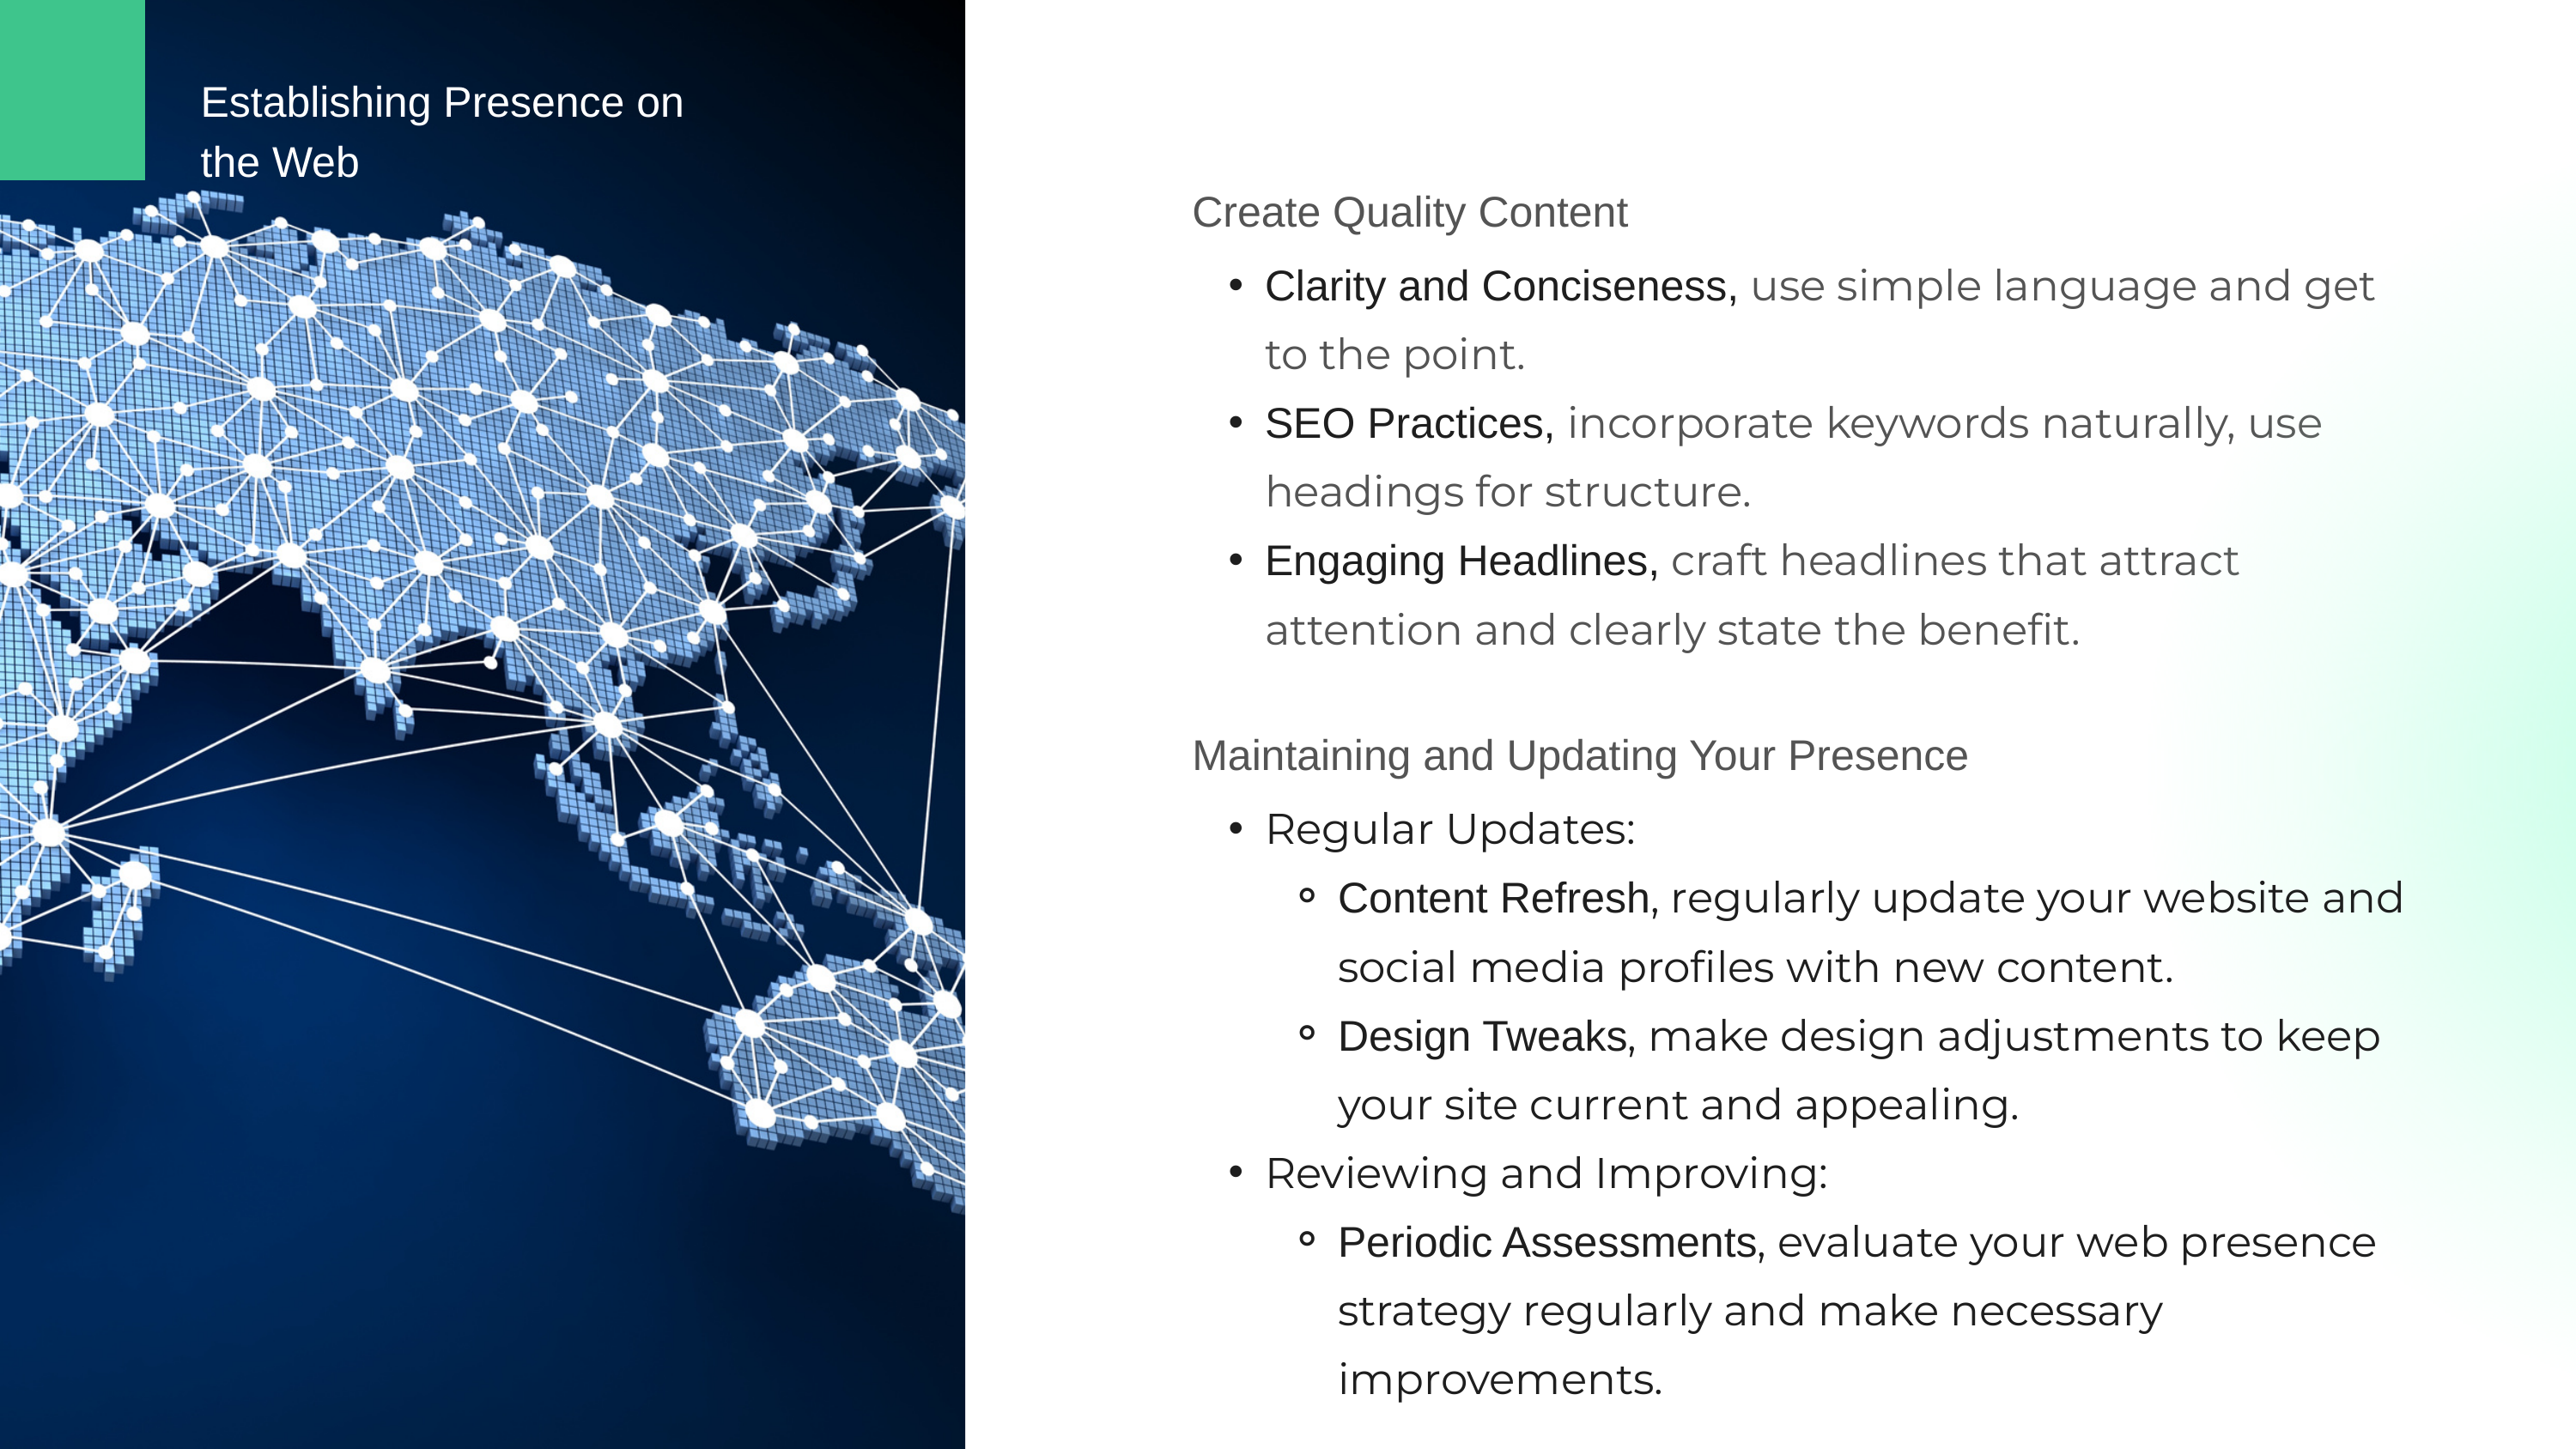

Establishing Presence on the Web

Create Quality Content
Clarity and Conciseness, use simple language and get to the point.
SEO Practices, incorporate keywords naturally, use headings for structure.
Engaging Headlines, craft headlines that attract attention and clearly state the benefit.
Maintaining and Updating Your Presence
Regular Updates:
Content Refresh, regularly update your website and social media profiles with new content.
Design Tweaks, make design adjustments to keep your site current and appealing.
Reviewing and Improving:
Periodic Assessments, evaluate your web presence strategy regularly and make necessary improvements.